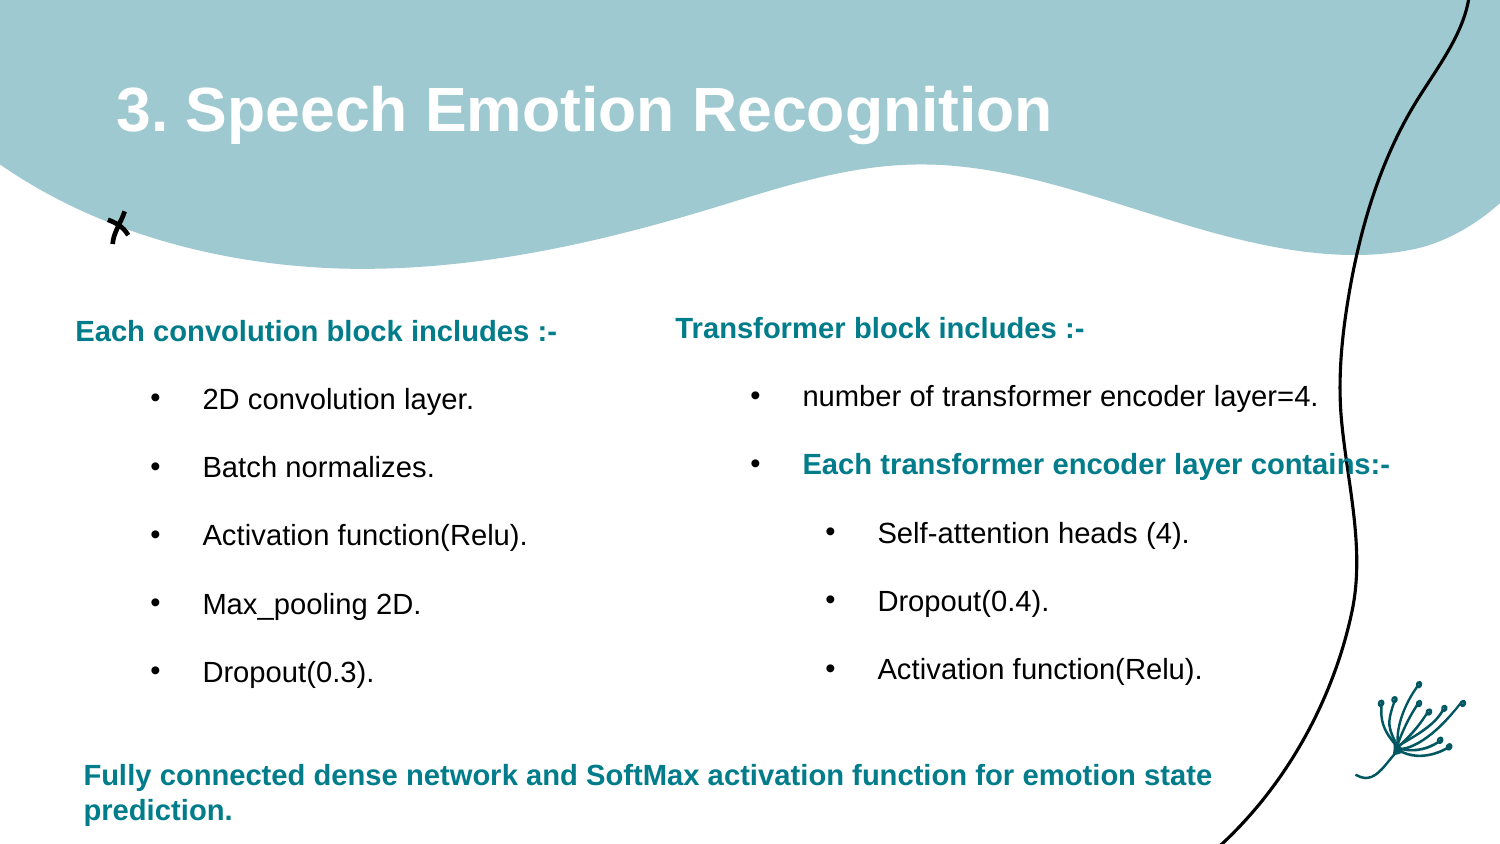

# 3. Speech Emotion Recognition

Transformer block includes :-
number of transformer encoder layer=4.
Each transformer encoder layer contains:-
Self-attention heads (4).
Dropout(0.4).
Activation function(Relu).
Each convolution block includes :-
2D convolution layer.
Batch normalizes.
Activation function(Relu).
Max_pooling 2D.
Dropout(0.3).

Fully connected dense network and SoftMax activation function for emotion state prediction.